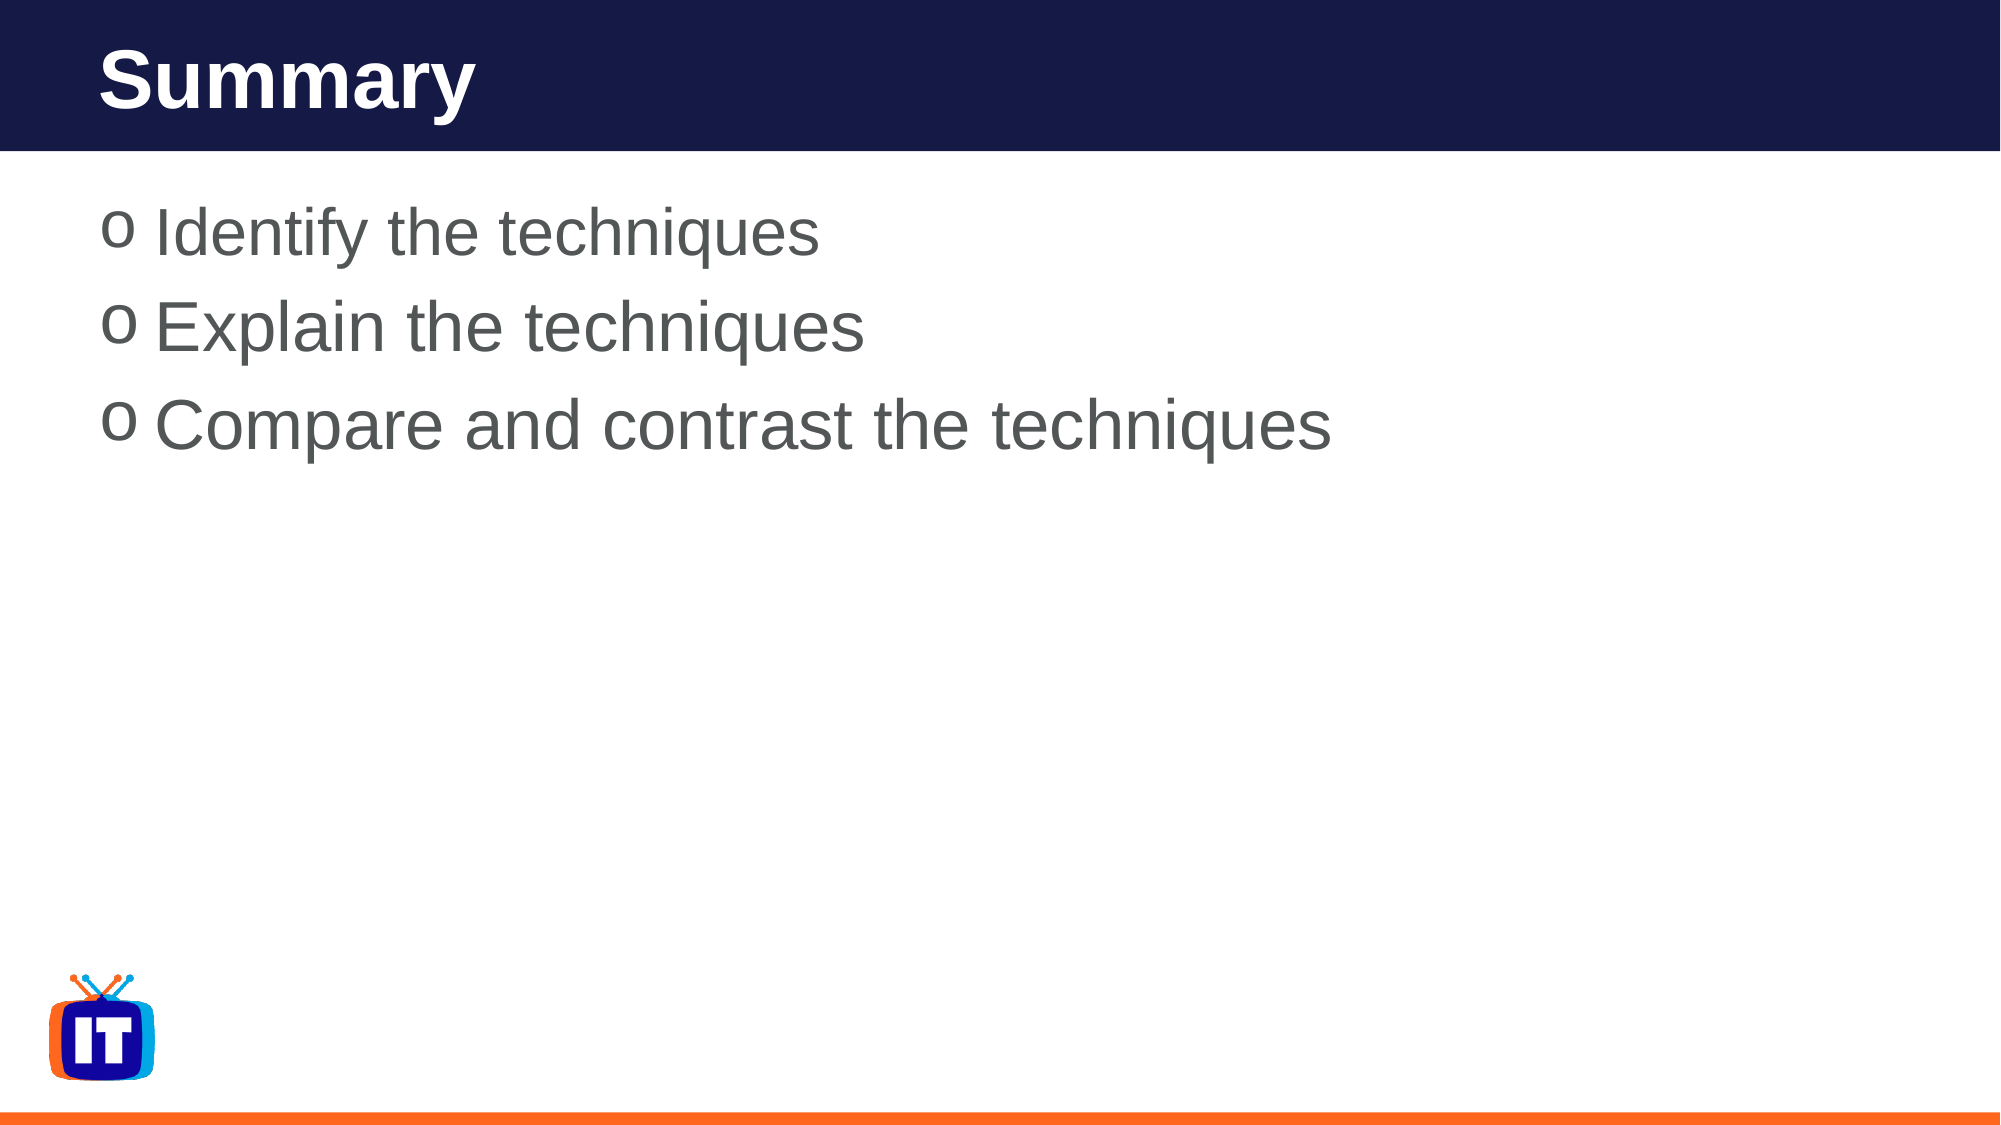

# Summary
Identify the techniques
Explain the techniques
Compare and contrast the techniques